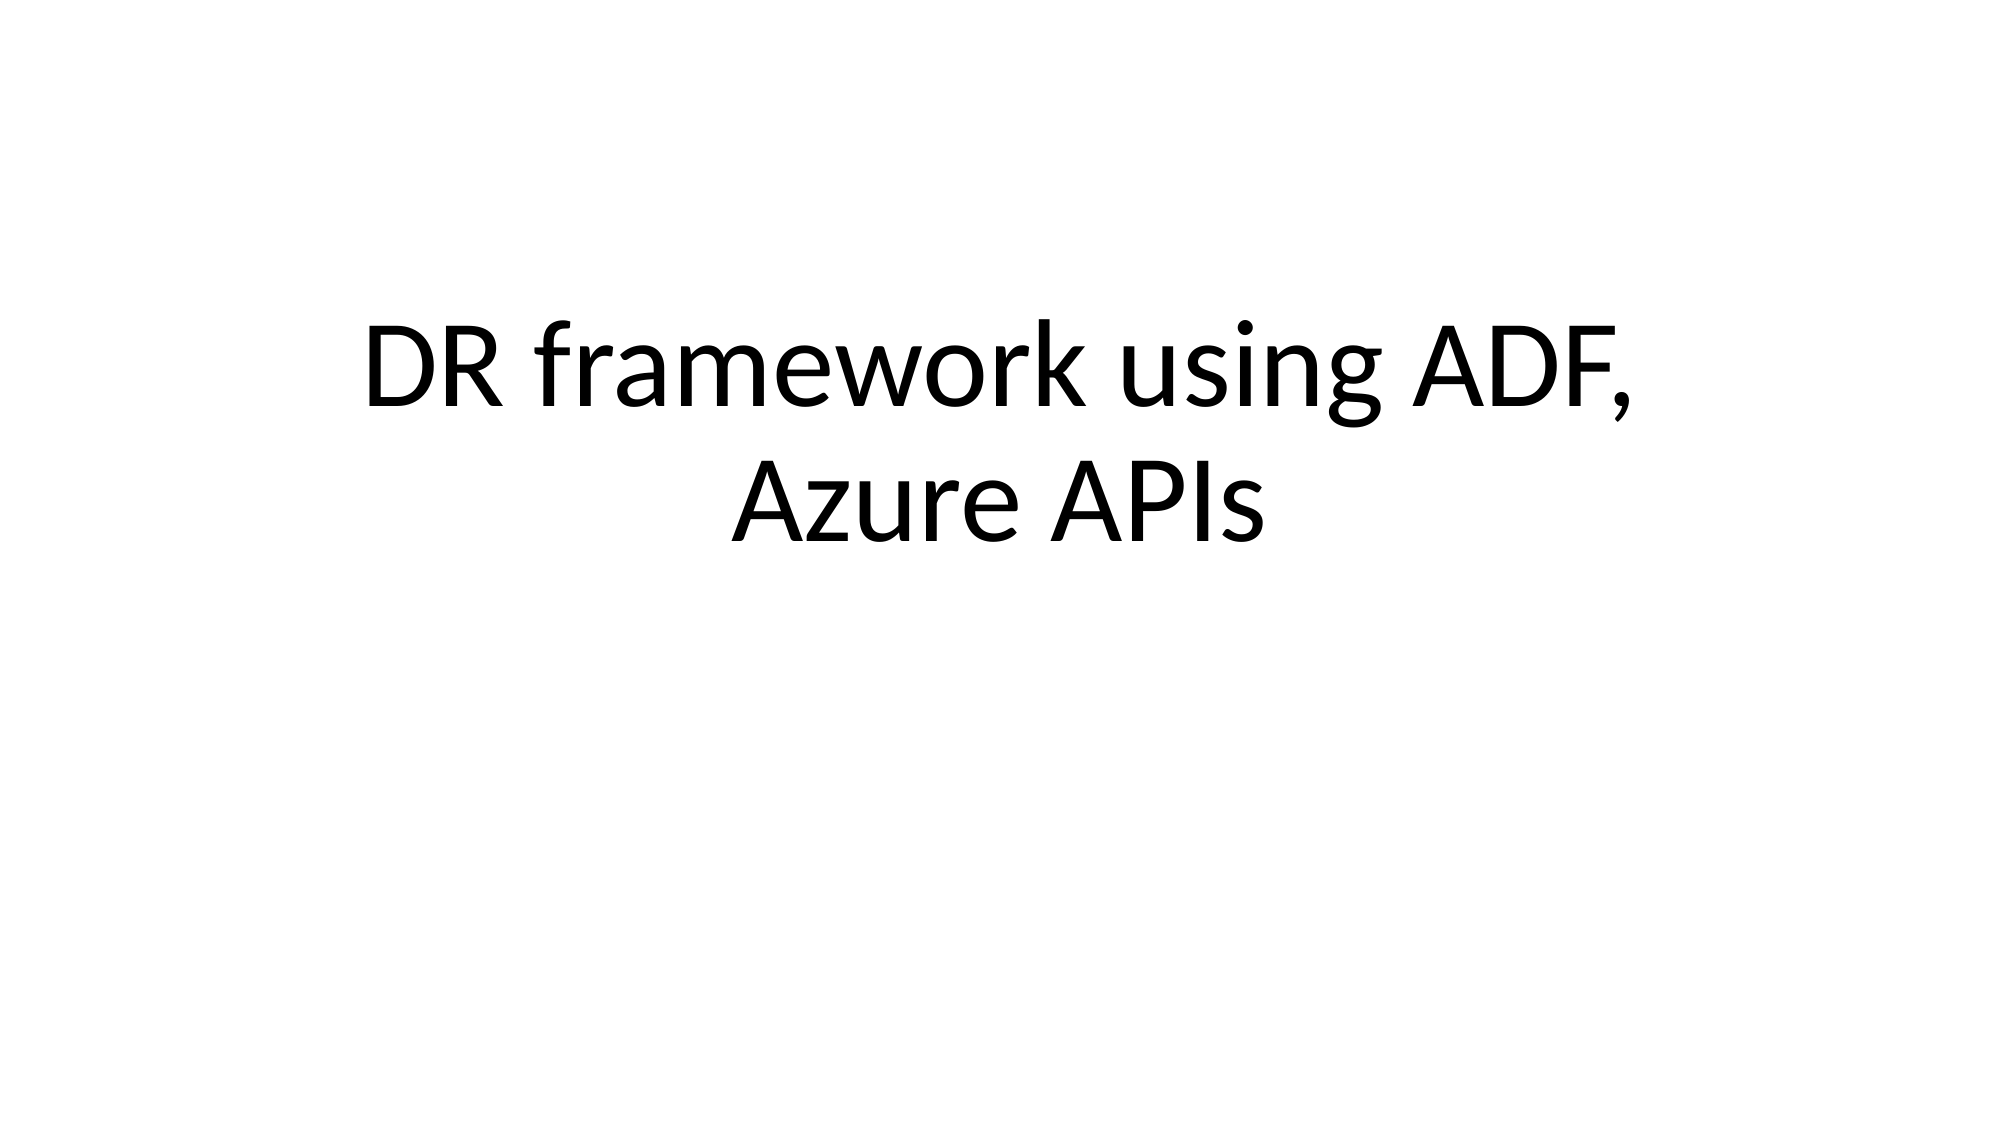

# DR framework using ADF, Azure APIs